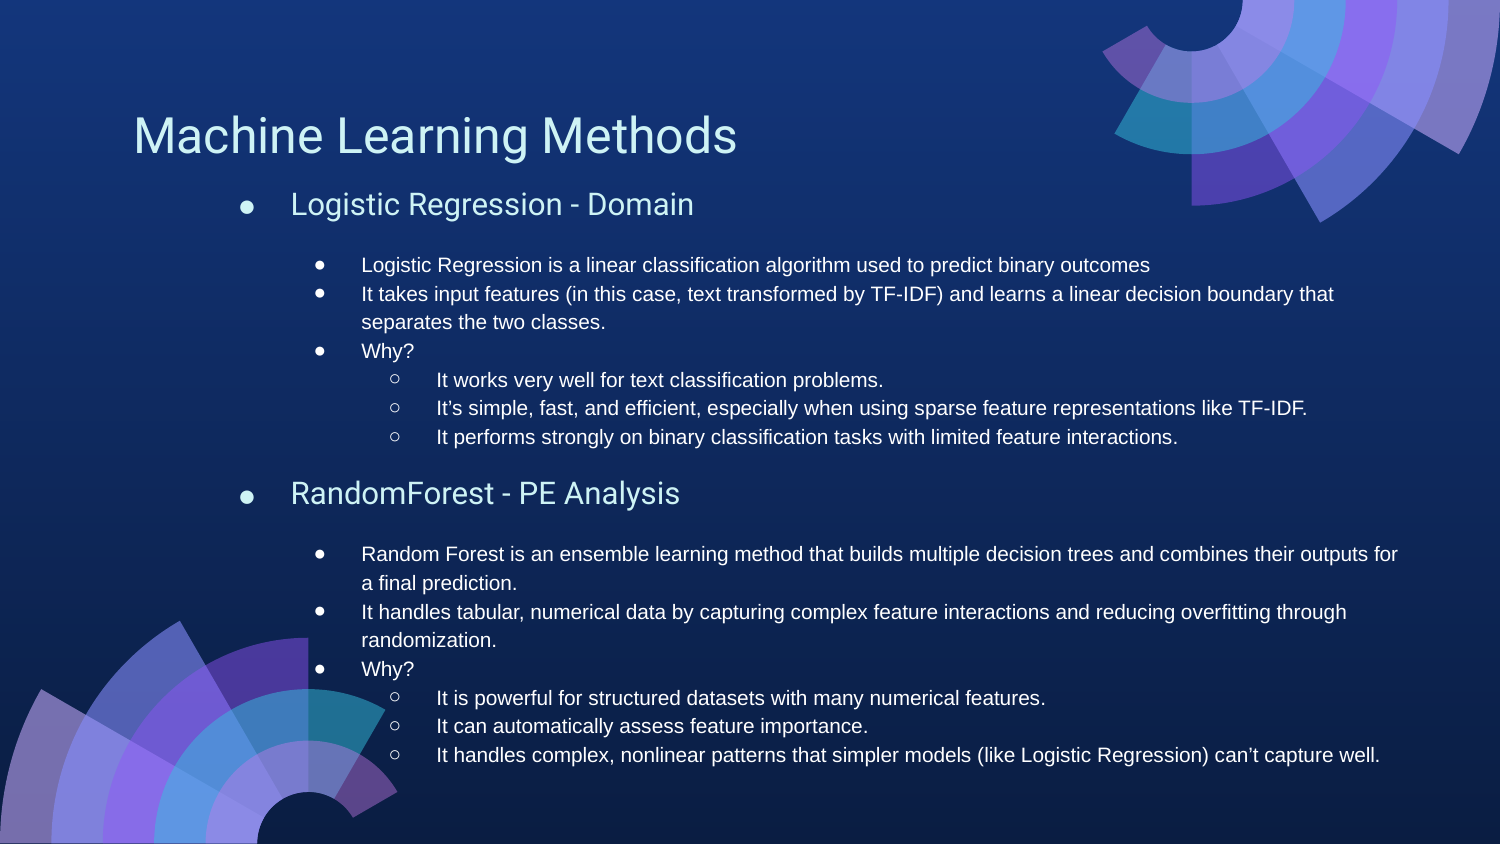

# Machine Learning Methods
Logistic Regression - Domain
Logistic Regression is a linear classification algorithm used to predict binary outcomes
It takes input features (in this case, text transformed by TF-IDF) and learns a linear decision boundary that separates the two classes.
Why?
It works very well for text classification problems.
It’s simple, fast, and efficient, especially when using sparse feature representations like TF-IDF.
It performs strongly on binary classification tasks with limited feature interactions.

RandomForest - PE Analysis
Random Forest is an ensemble learning method that builds multiple decision trees and combines their outputs for a final prediction.
It handles tabular, numerical data by capturing complex feature interactions and reducing overfitting through randomization.
Why?
It is powerful for structured datasets with many numerical features.
It can automatically assess feature importance.
It handles complex, nonlinear patterns that simpler models (like Logistic Regression) can’t capture well.